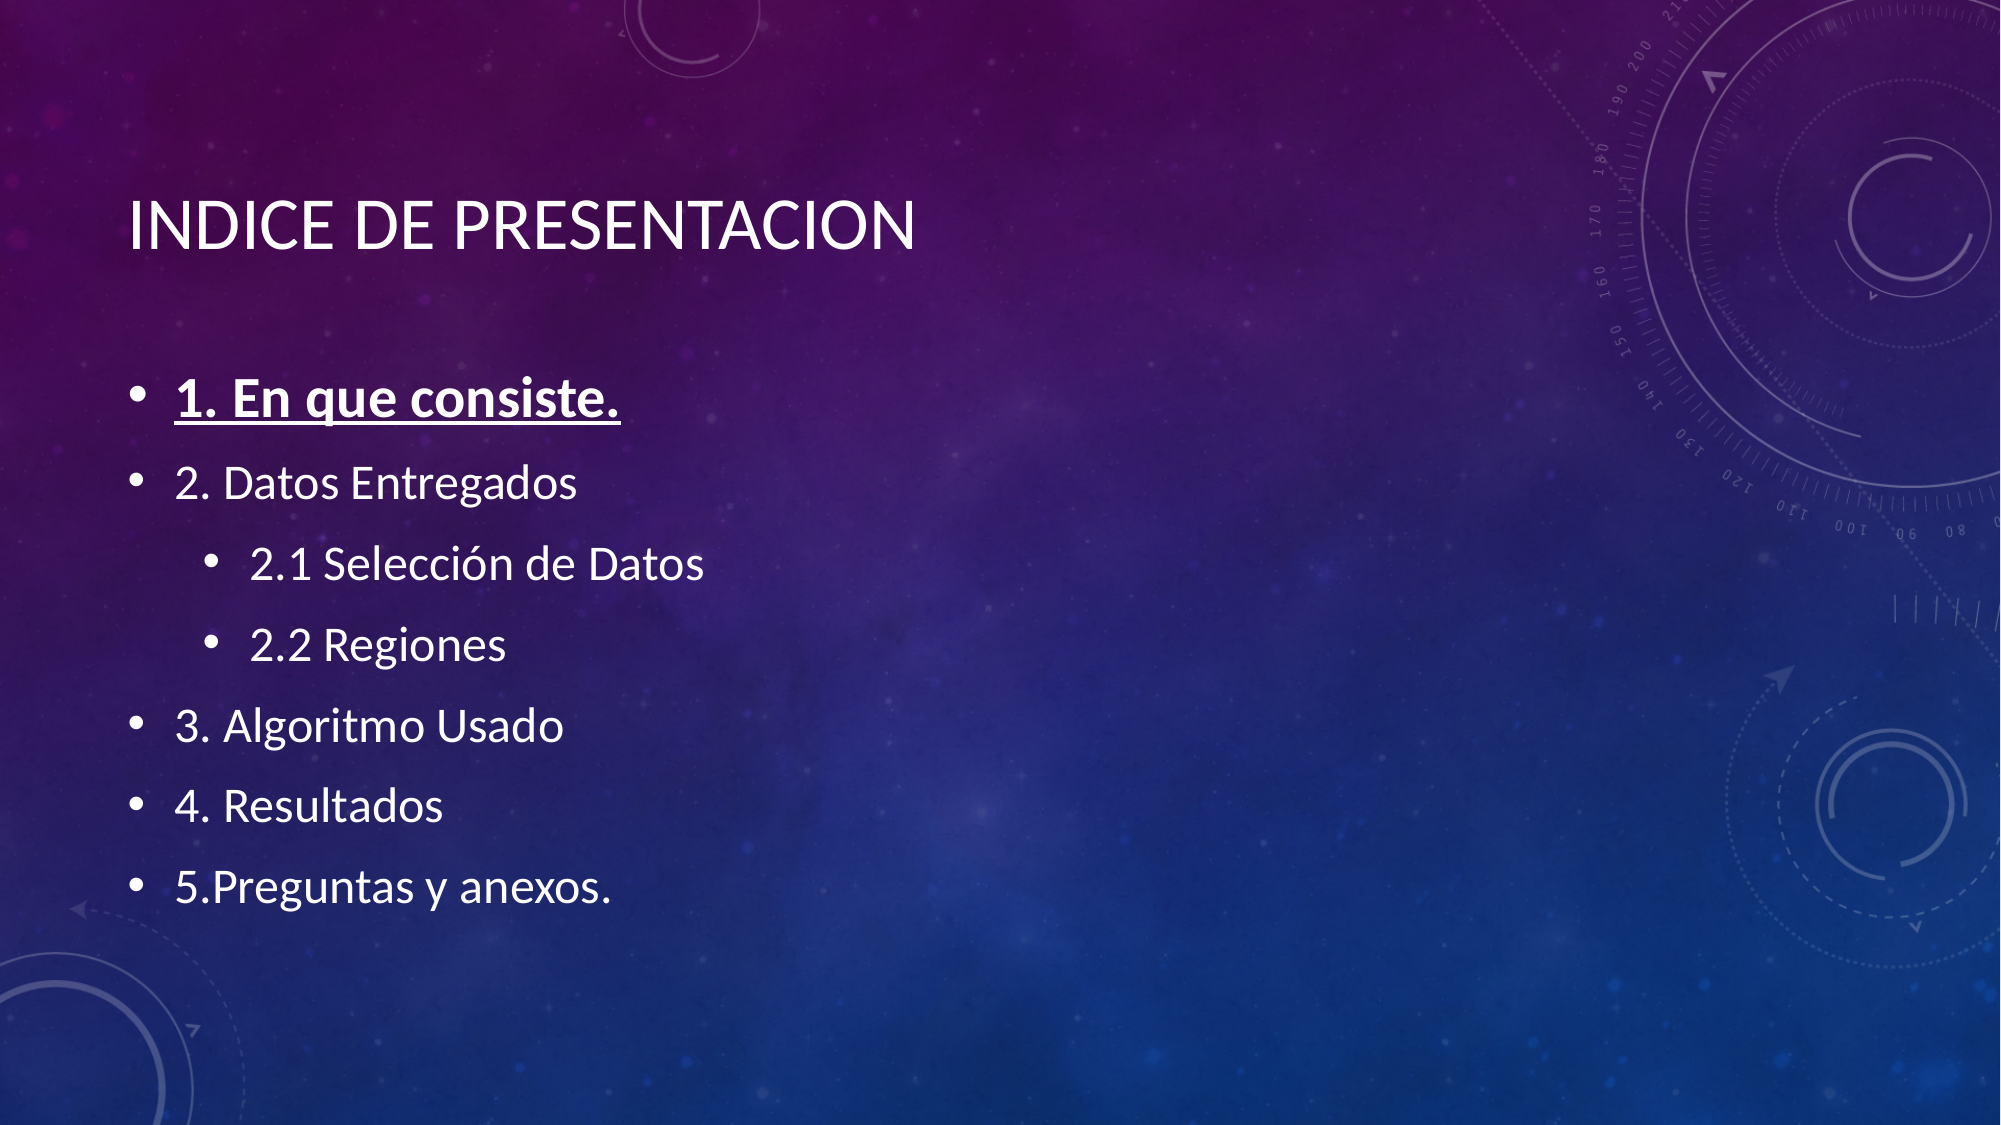

# Indice de presentacion
1. En que consiste.
2. Datos Entregados
2.1 Selección de Datos
2.2 Regiones
3. Algoritmo Usado
4. Resultados
5.Preguntas y anexos.